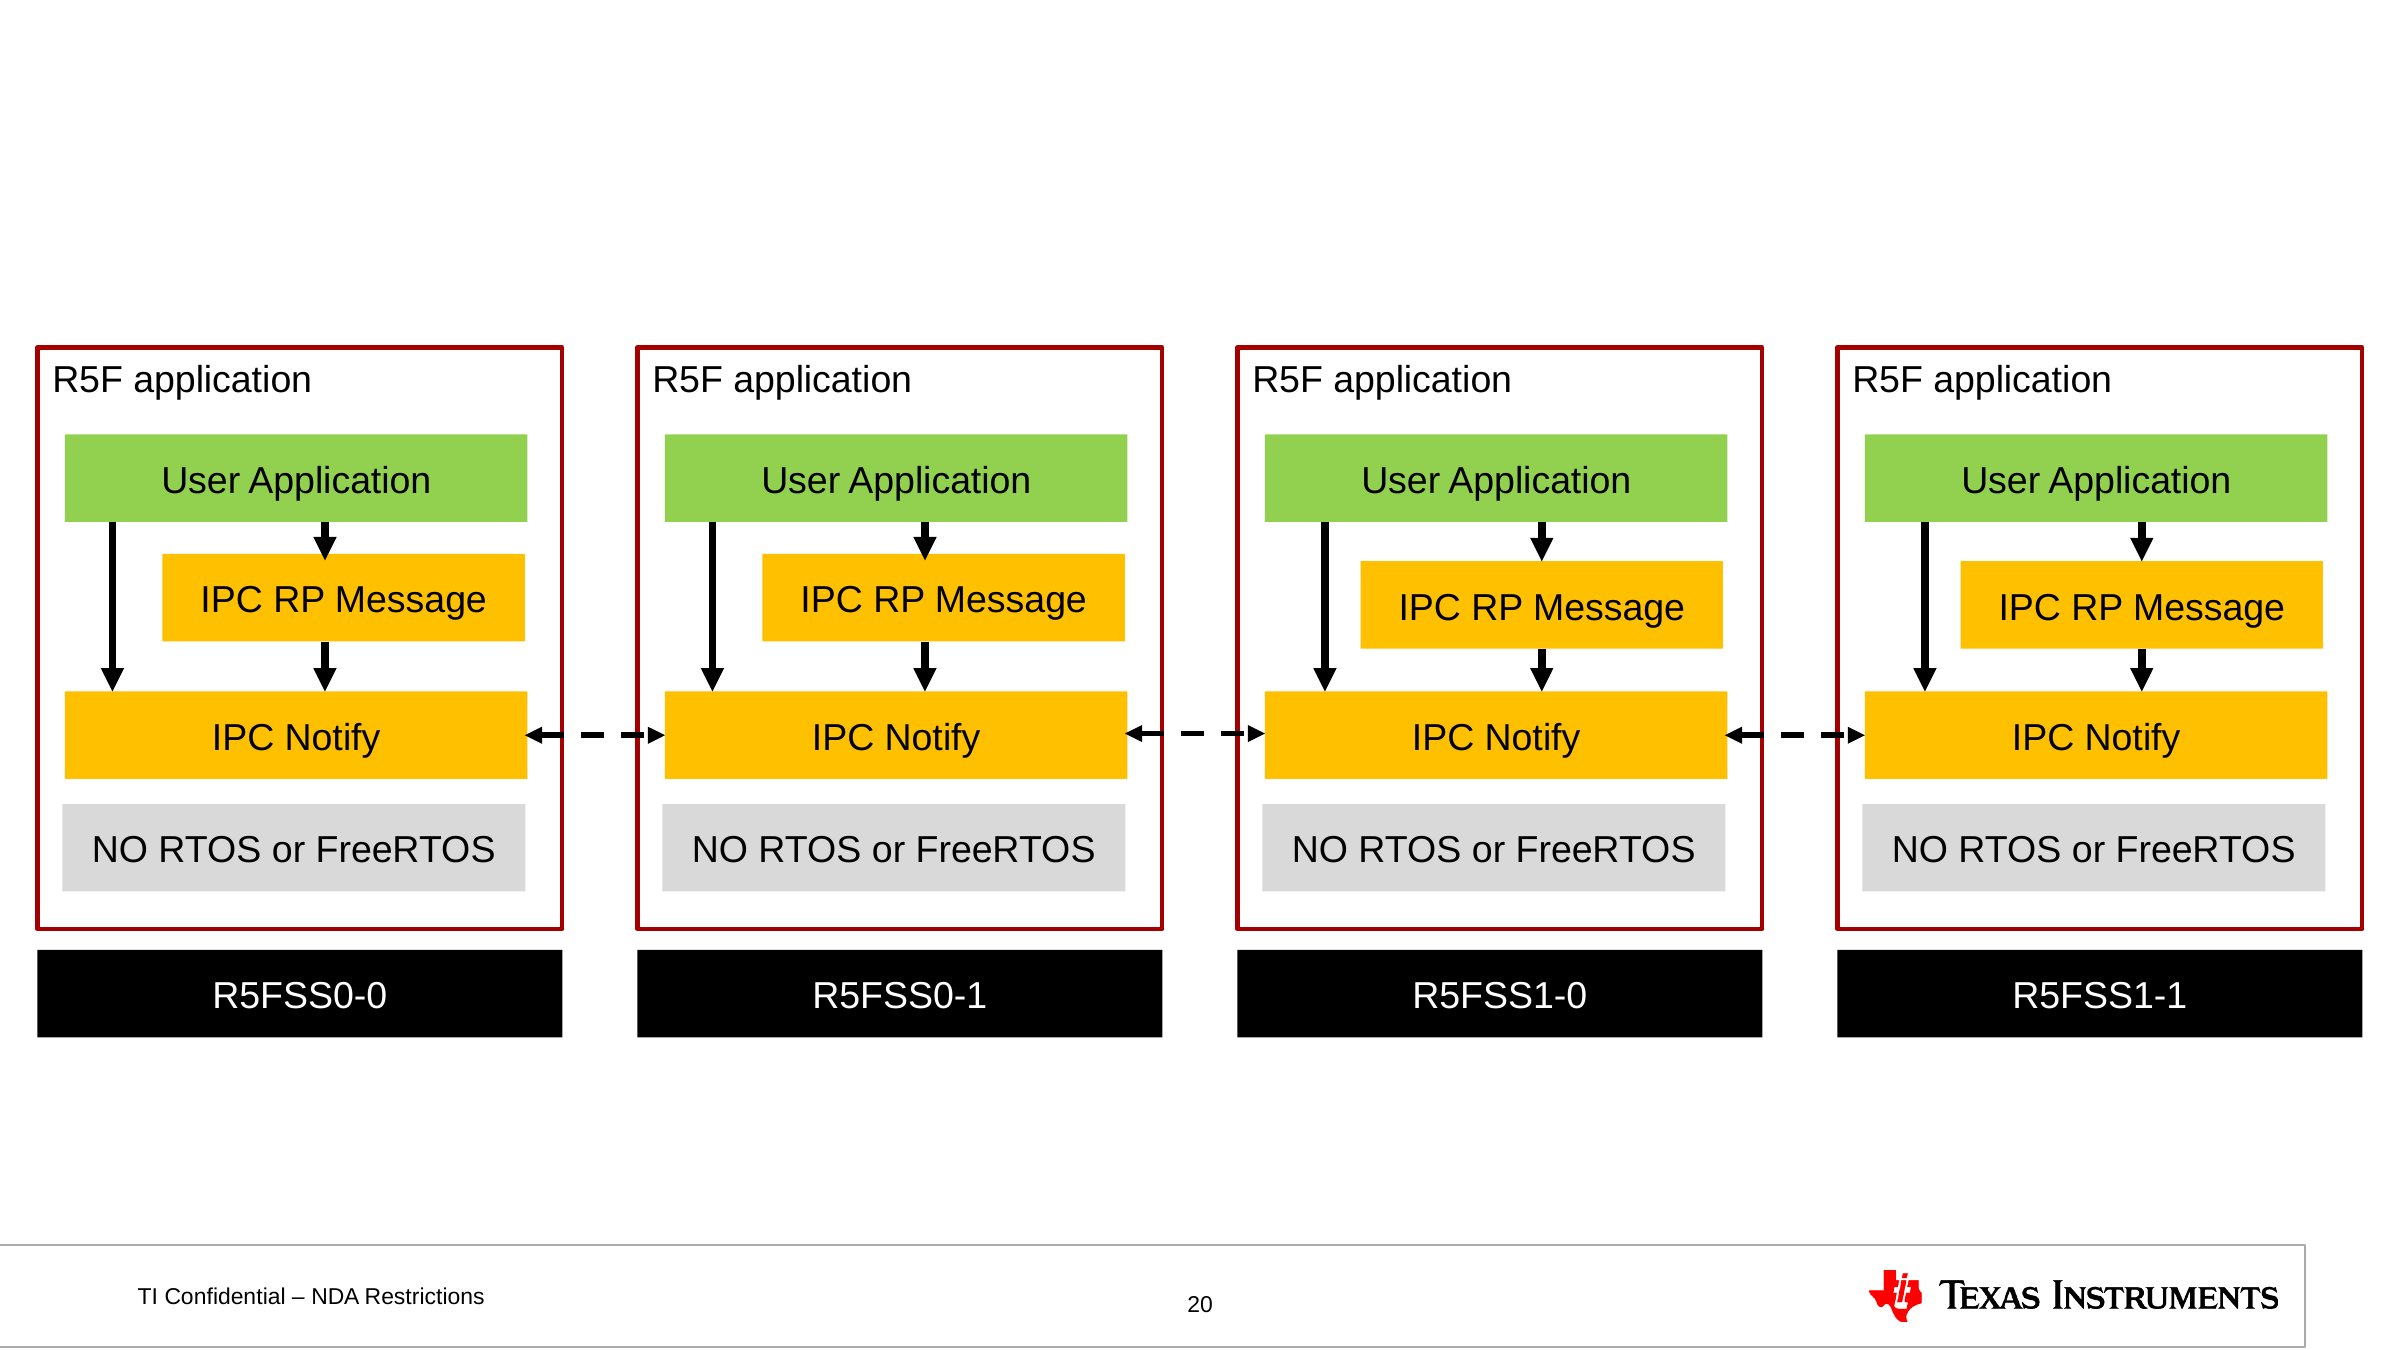

R5F application
R5F application
R5F application
R5F application
User Application
User Application
User Application
User Application
IPC RP Message
IPC RP Message
IPC RP Message
IPC RP Message
IPC Notify
IPC Notify
IPC Notify
IPC Notify
NO RTOS or FreeRTOS
NO RTOS or FreeRTOS
NO RTOS or FreeRTOS
NO RTOS or FreeRTOS
R5FSS0-0
R5FSS0-1
R5FSS1-0
R5FSS1-1
20